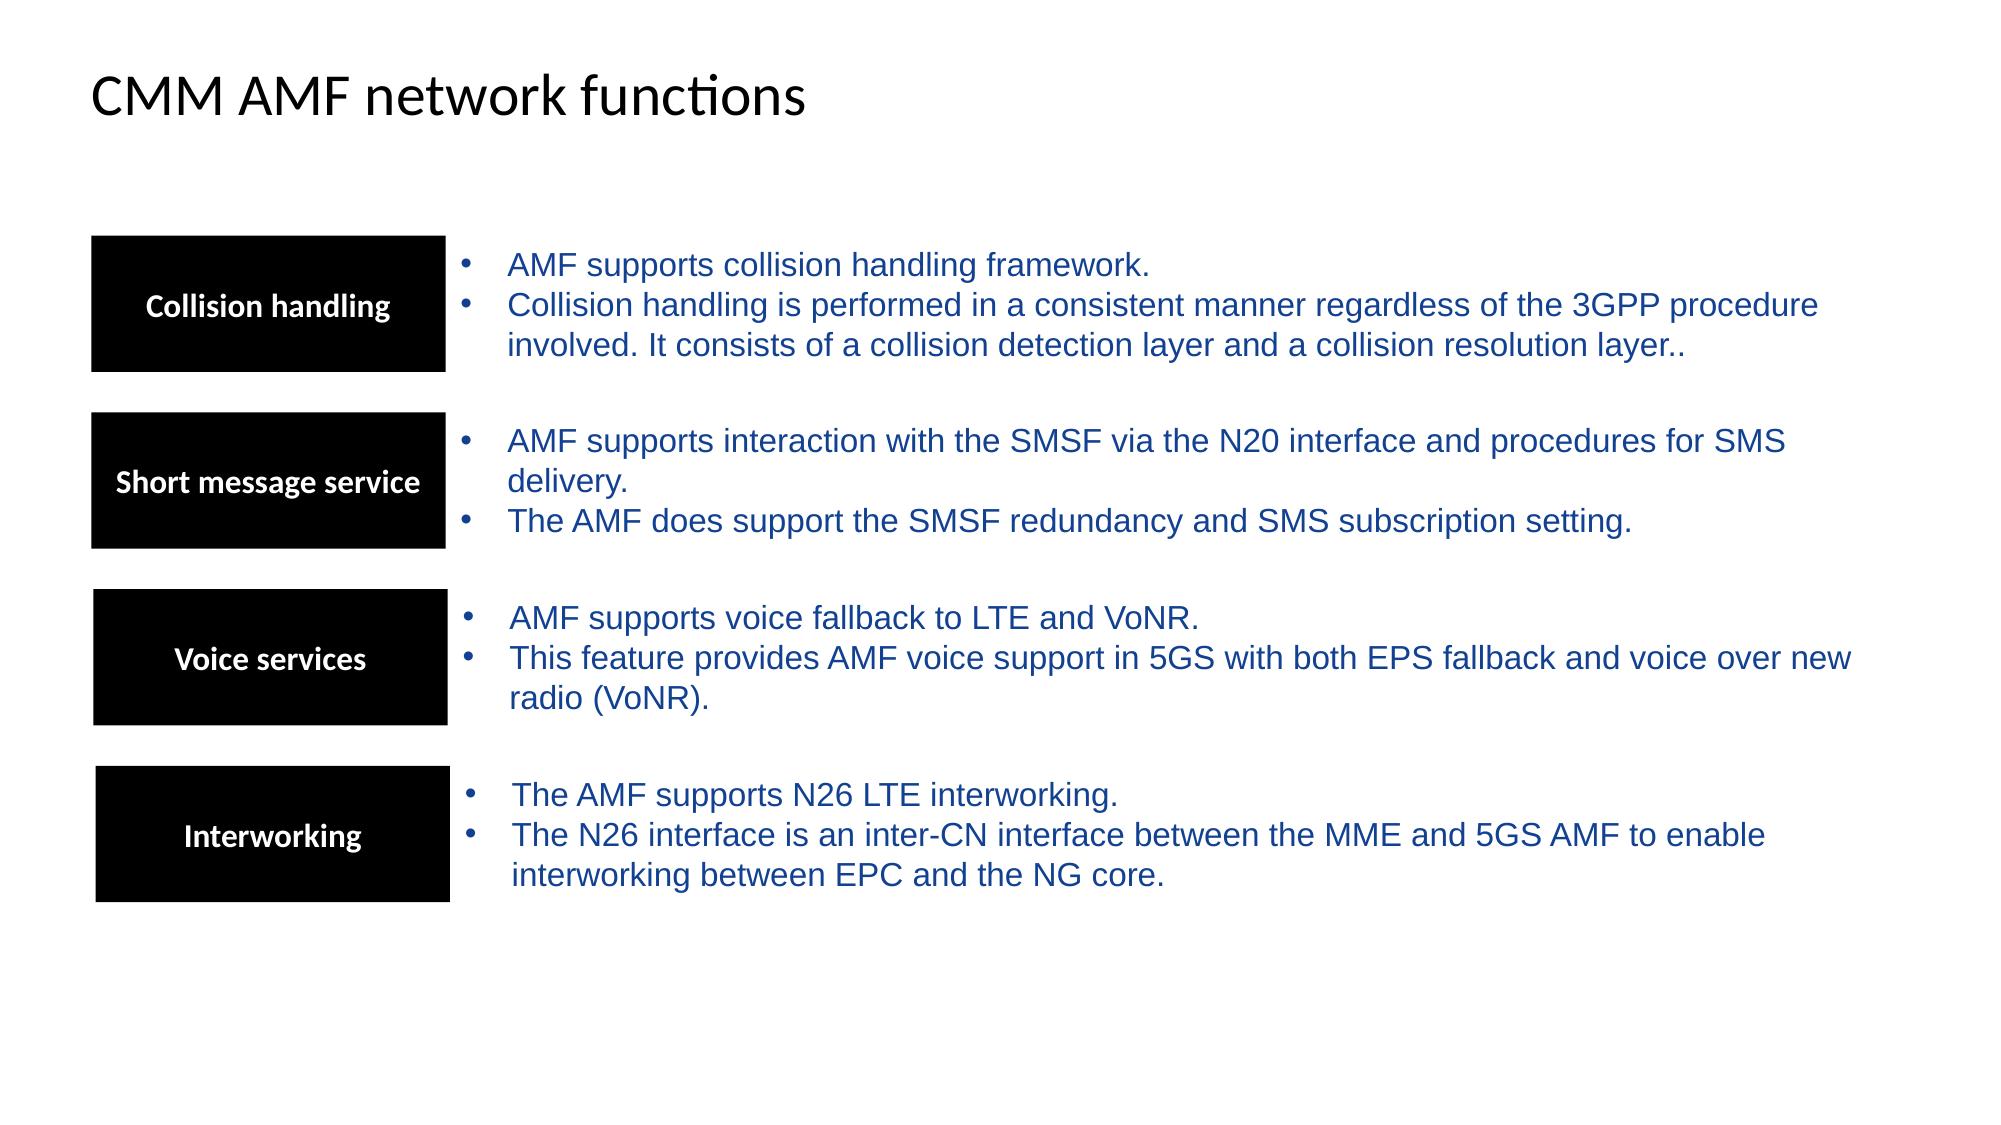

# CMM AMF network functions
Collision handling
AMF supports collision handling framework.
Collision handling is performed in a consistent manner regardless of the 3GPP procedure involved. It consists of a collision detection layer and a collision resolution layer..
Short message service
AMF supports interaction with the SMSF via the N20 interface and procedures for SMS delivery.
The AMF does support the SMSF redundancy and SMS subscription setting.
Voice services
AMF supports voice fallback to LTE and VoNR.
This feature provides AMF voice support in 5GS with both EPS fallback and voice over new radio (VoNR).
Interworking
The AMF supports N26 LTE interworking.
The N26 interface is an inter-CN interface between the MME and 5GS AMF to enable interworking between EPC and the NG core.